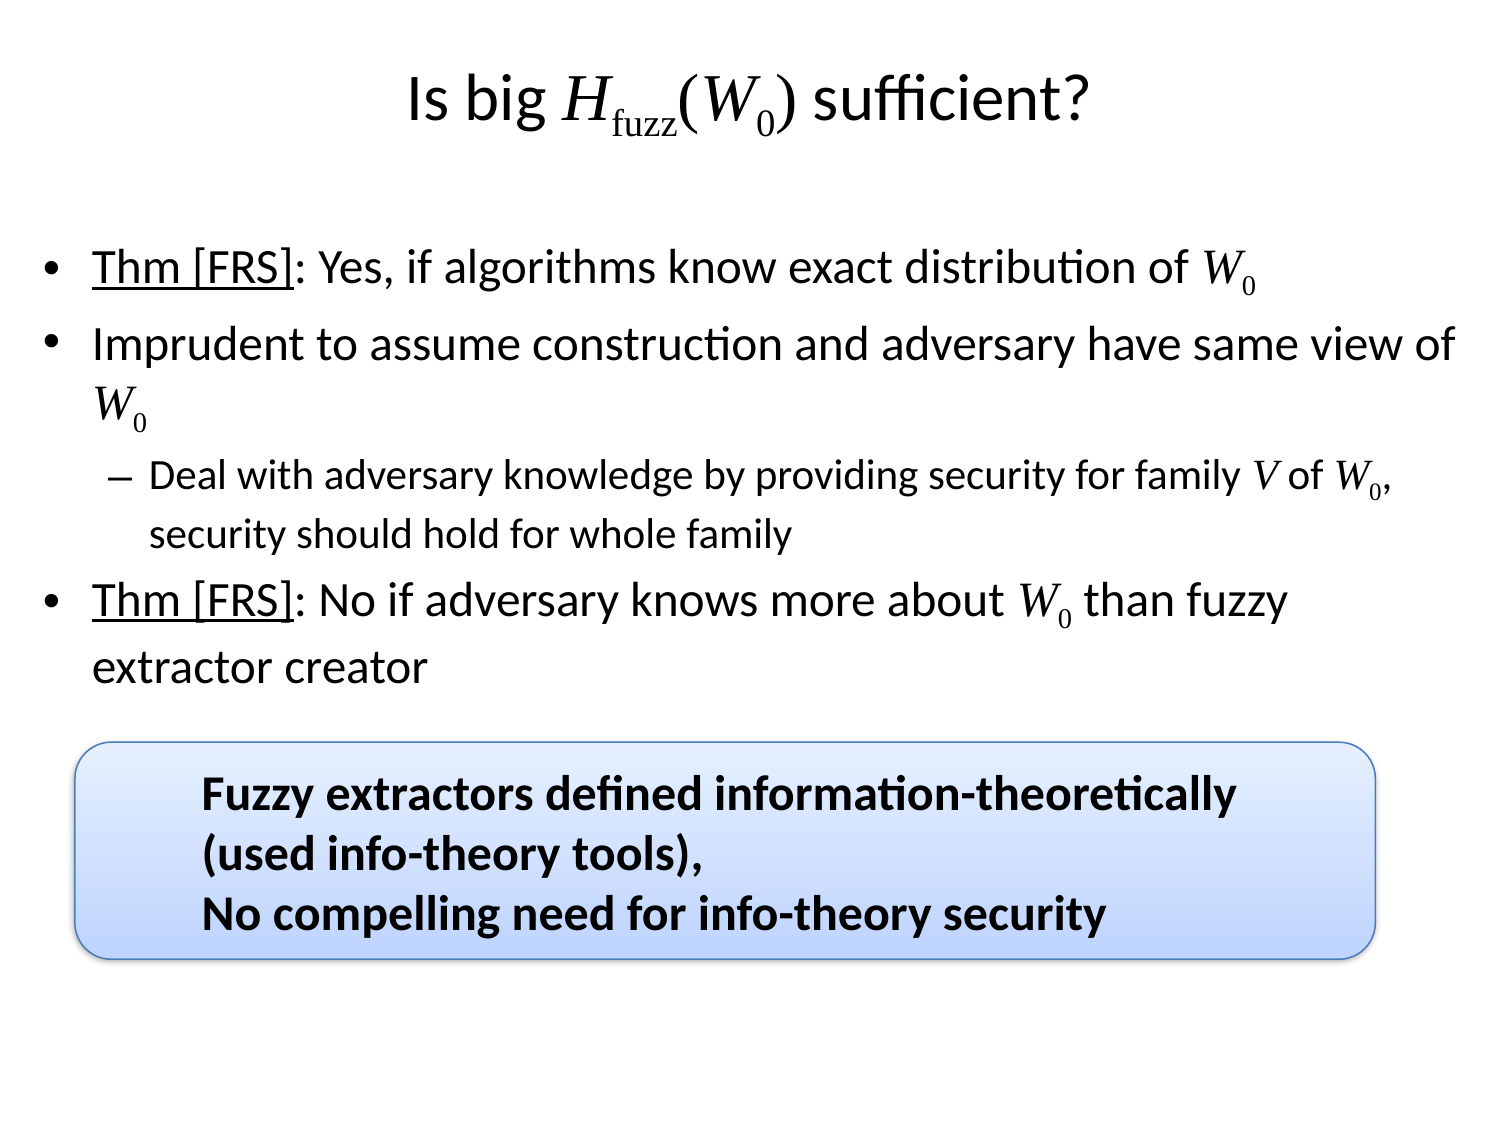

# Is big Hfuzz(W0) sufficient?
Thm [FRS]: Yes, if algorithms know exact distribution of W0
Imprudent to assume construction and adversary have same view of W0
Deal with adversary knowledge by providing security for family V of W0, security should hold for whole family
Thm [FRS]: No if adversary knows more about W0 than fuzzy extractor creator
A3: Yes if security is computational (using obfuscation)
     [Bitansky Canetti Kalai Paneth 14]
A4: No if security is information-theoretic
A5: No if you try to build (computational) secure sketch

Fuzzy extractors defined information-theoretically
(used info-theory tools),
No compelling need for info-theory security